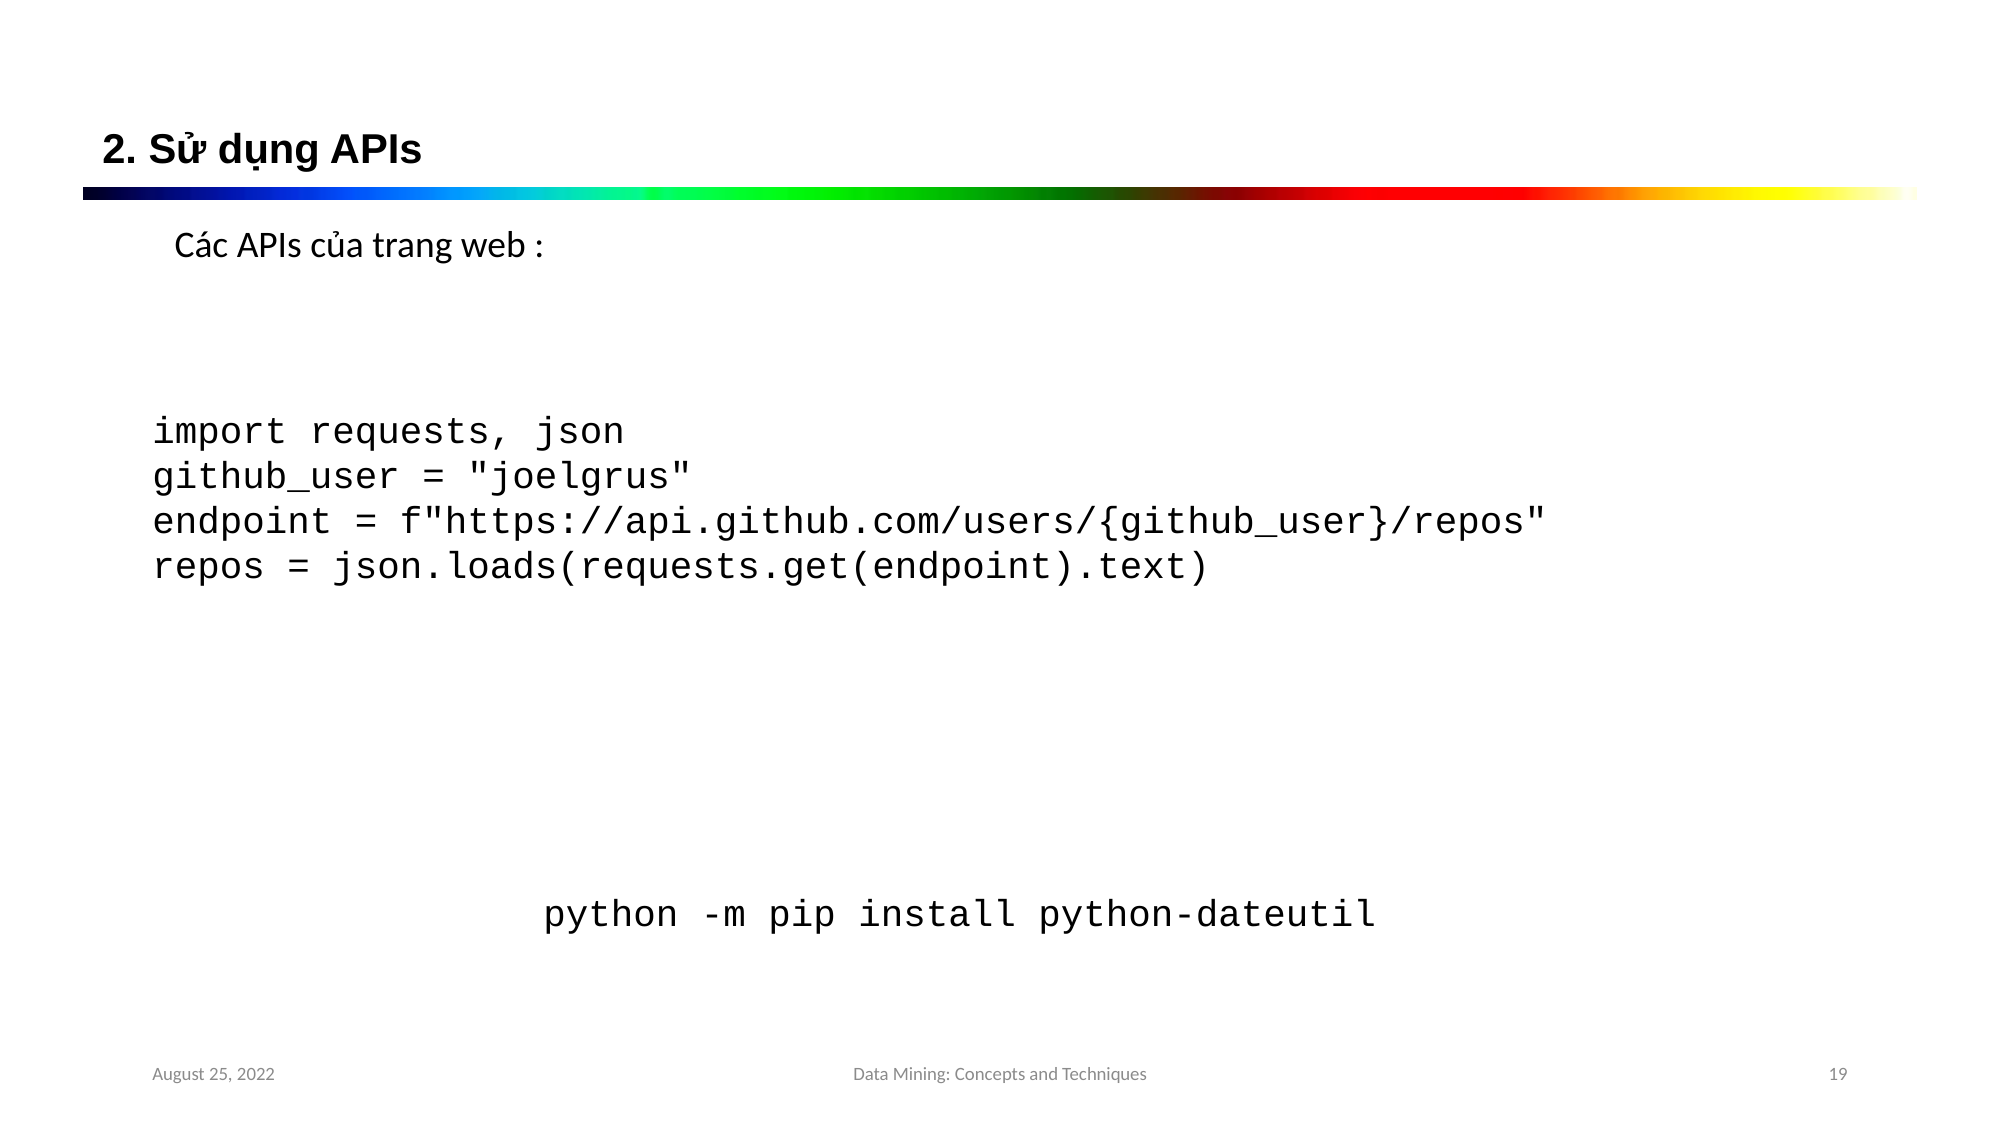

2. Sử dụng APIs
Các APIs của trang web :
import requests, json
github_user = "joelgrus"
endpoint = f"https://api.github.com/users/{github_user}/repos"
repos = json.loads(requests.get(endpoint).text)
python -m pip install python-dateutil
August 25, 2022
Data Mining: Concepts and Techniques
19